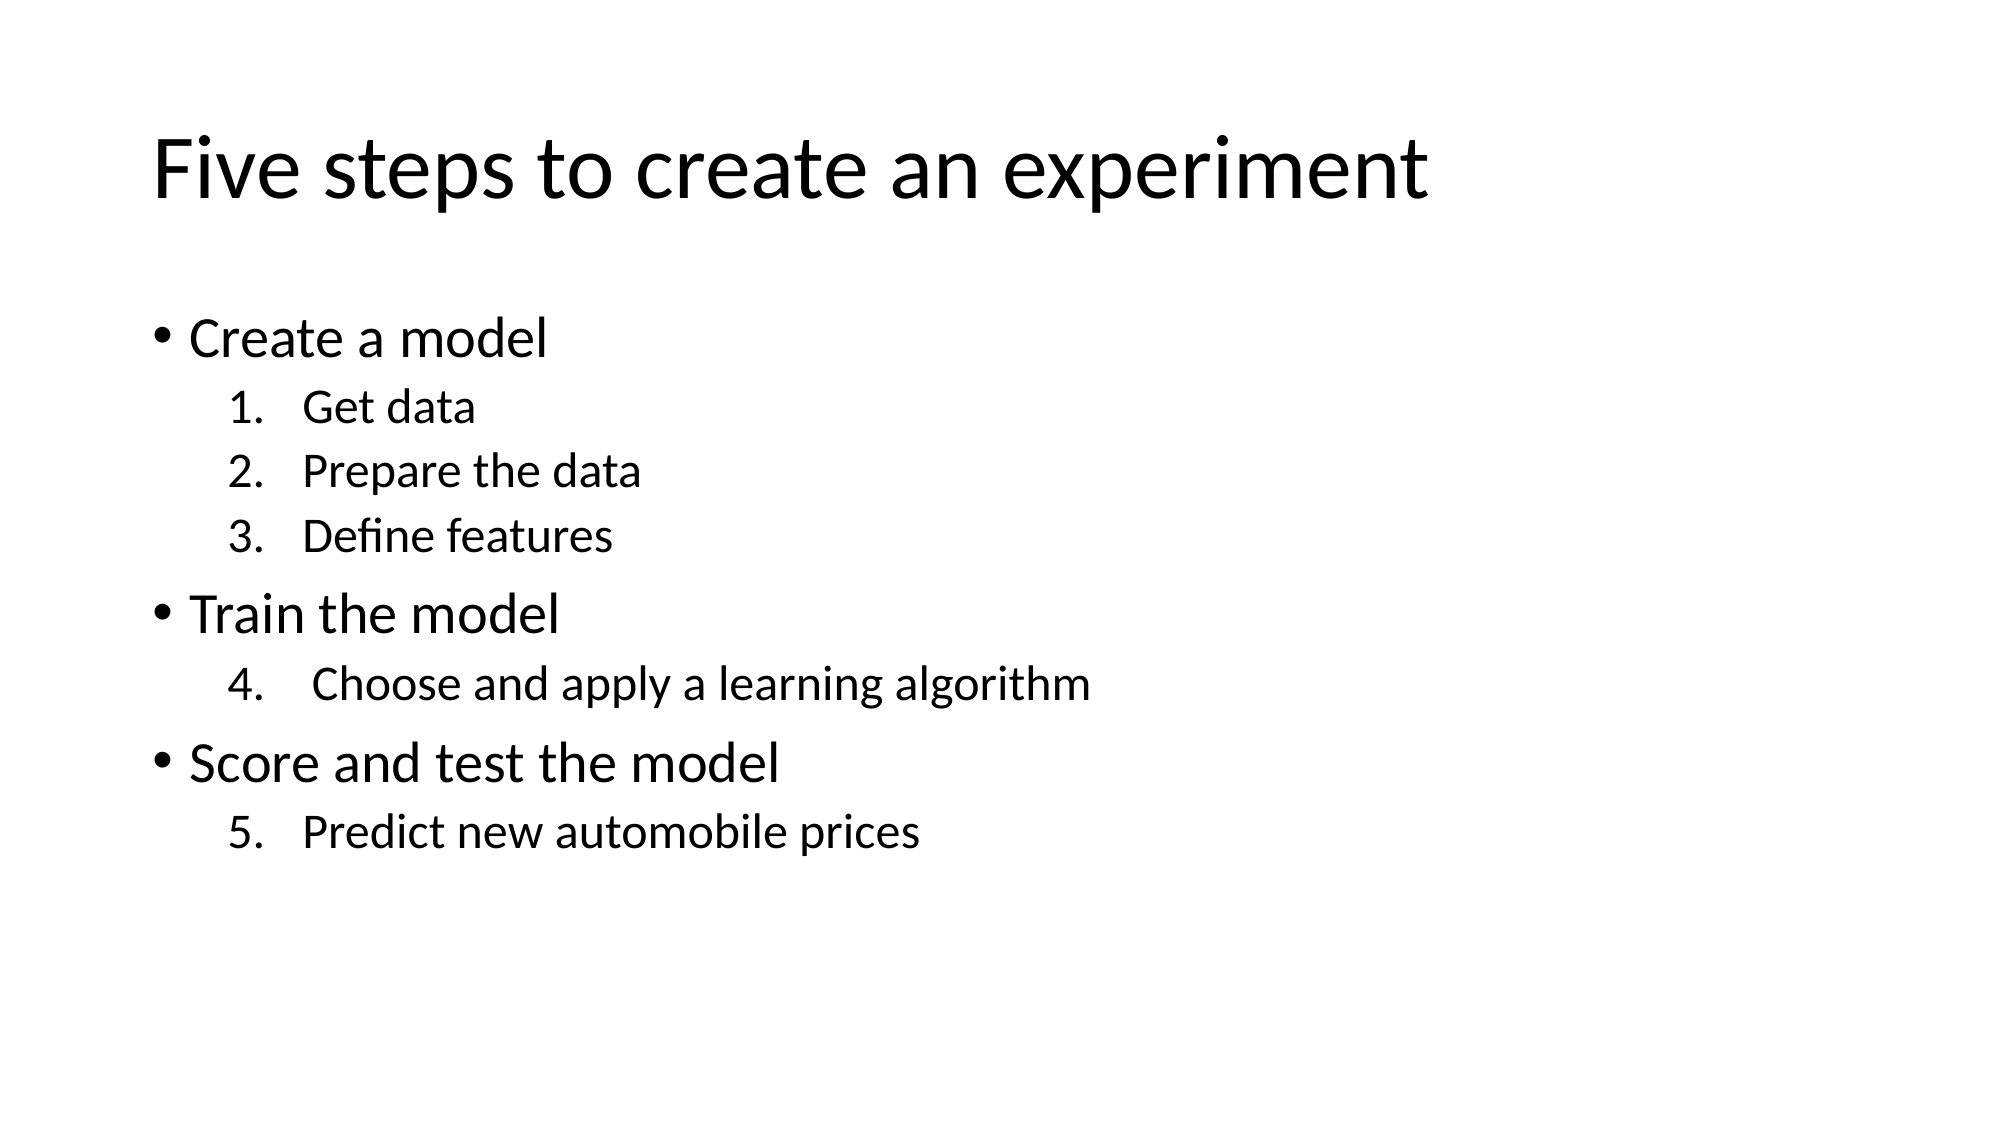

# Five steps to create an experiment
Create a model
Get data
Prepare the data
Define features
Train the model
Choose and apply a learning algorithm
Score and test the model
Predict new automobile prices